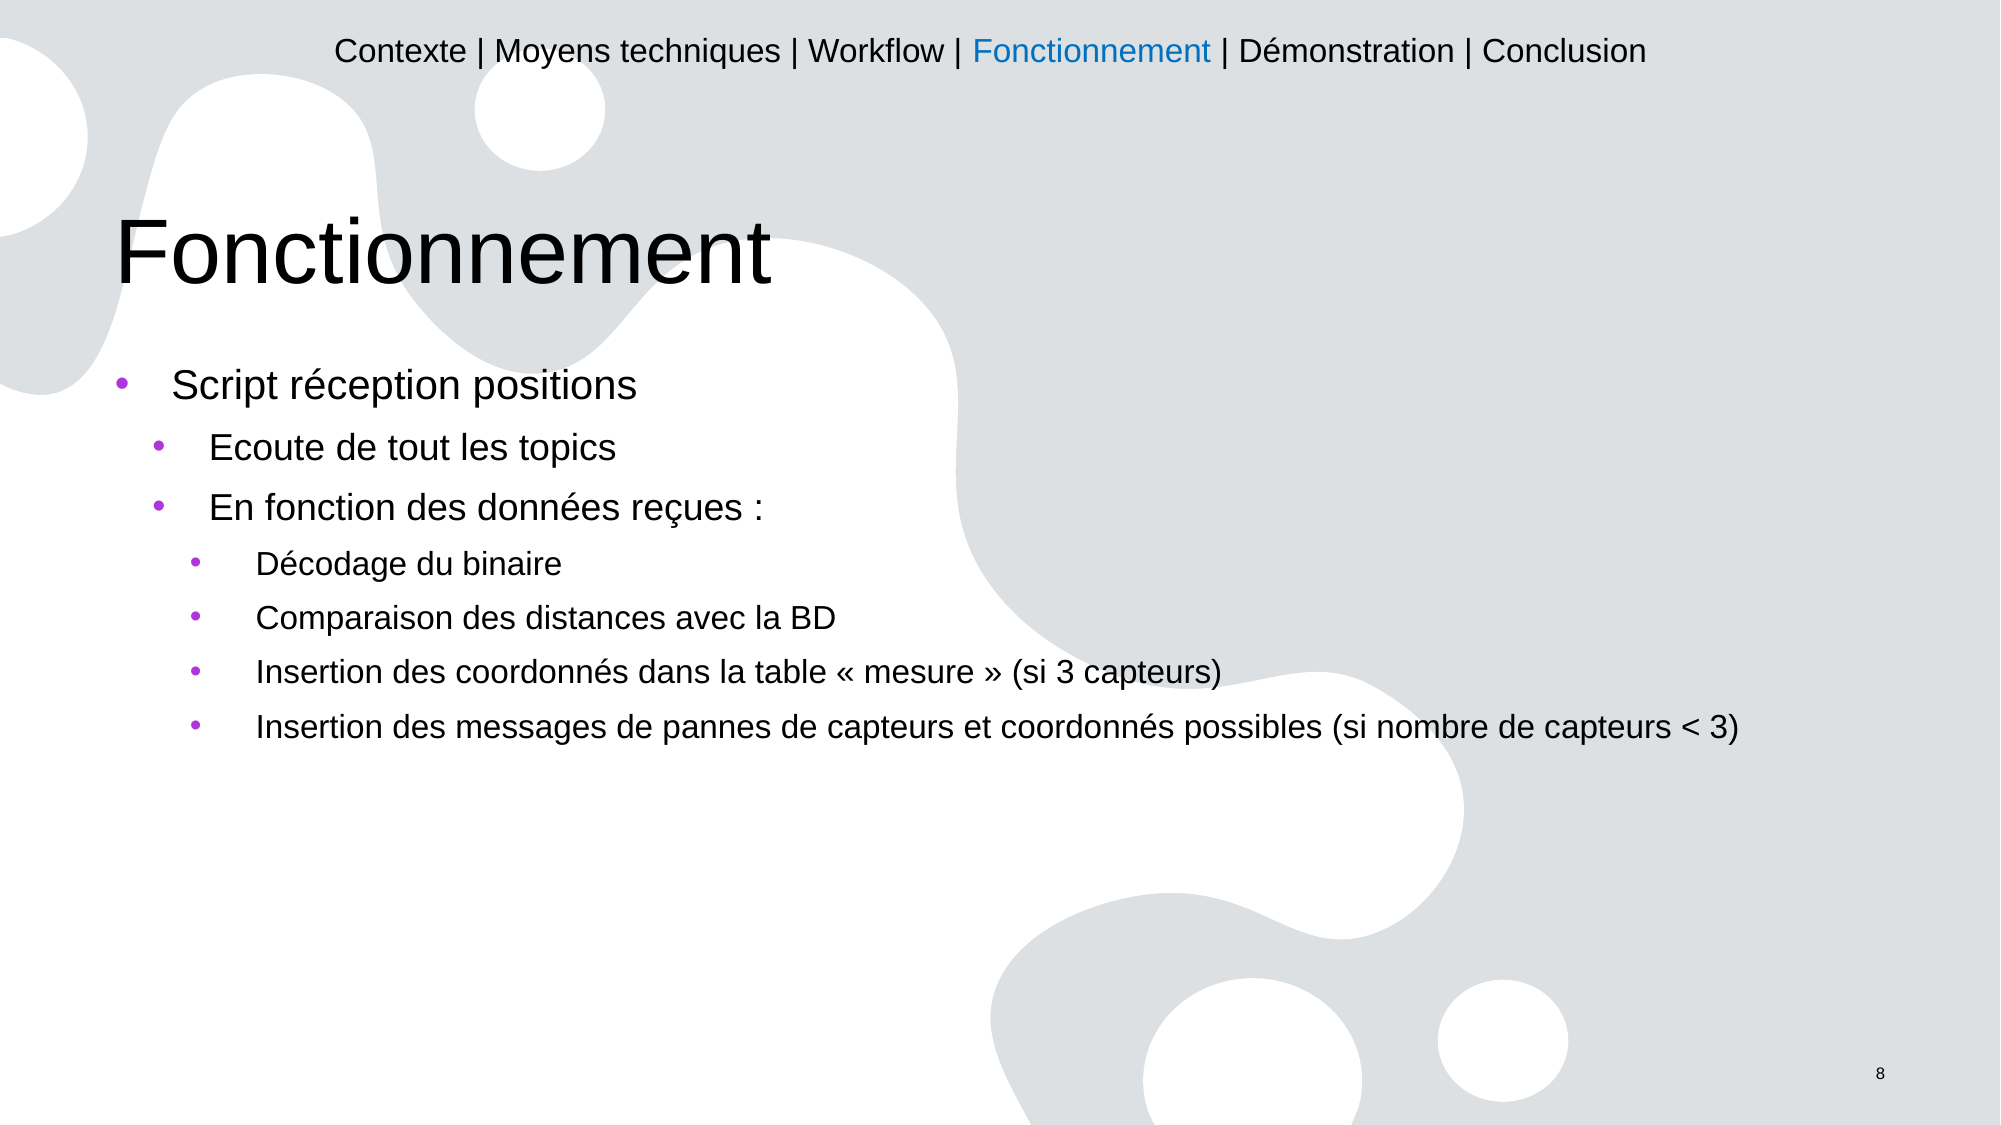

Contexte | Moyens techniques | Workflow | Fonctionnement | Démonstration | Conclusion
# Fonctionnement
Script réception positions
Ecoute de tout les topics
En fonction des données reçues :
 Décodage du binaire
 Comparaison des distances avec la BD
 Insertion des coordonnés dans la table « mesure » (si 3 capteurs)
 Insertion des messages de pannes de capteurs et coordonnés possibles (si nombre de capteurs < 3)
8